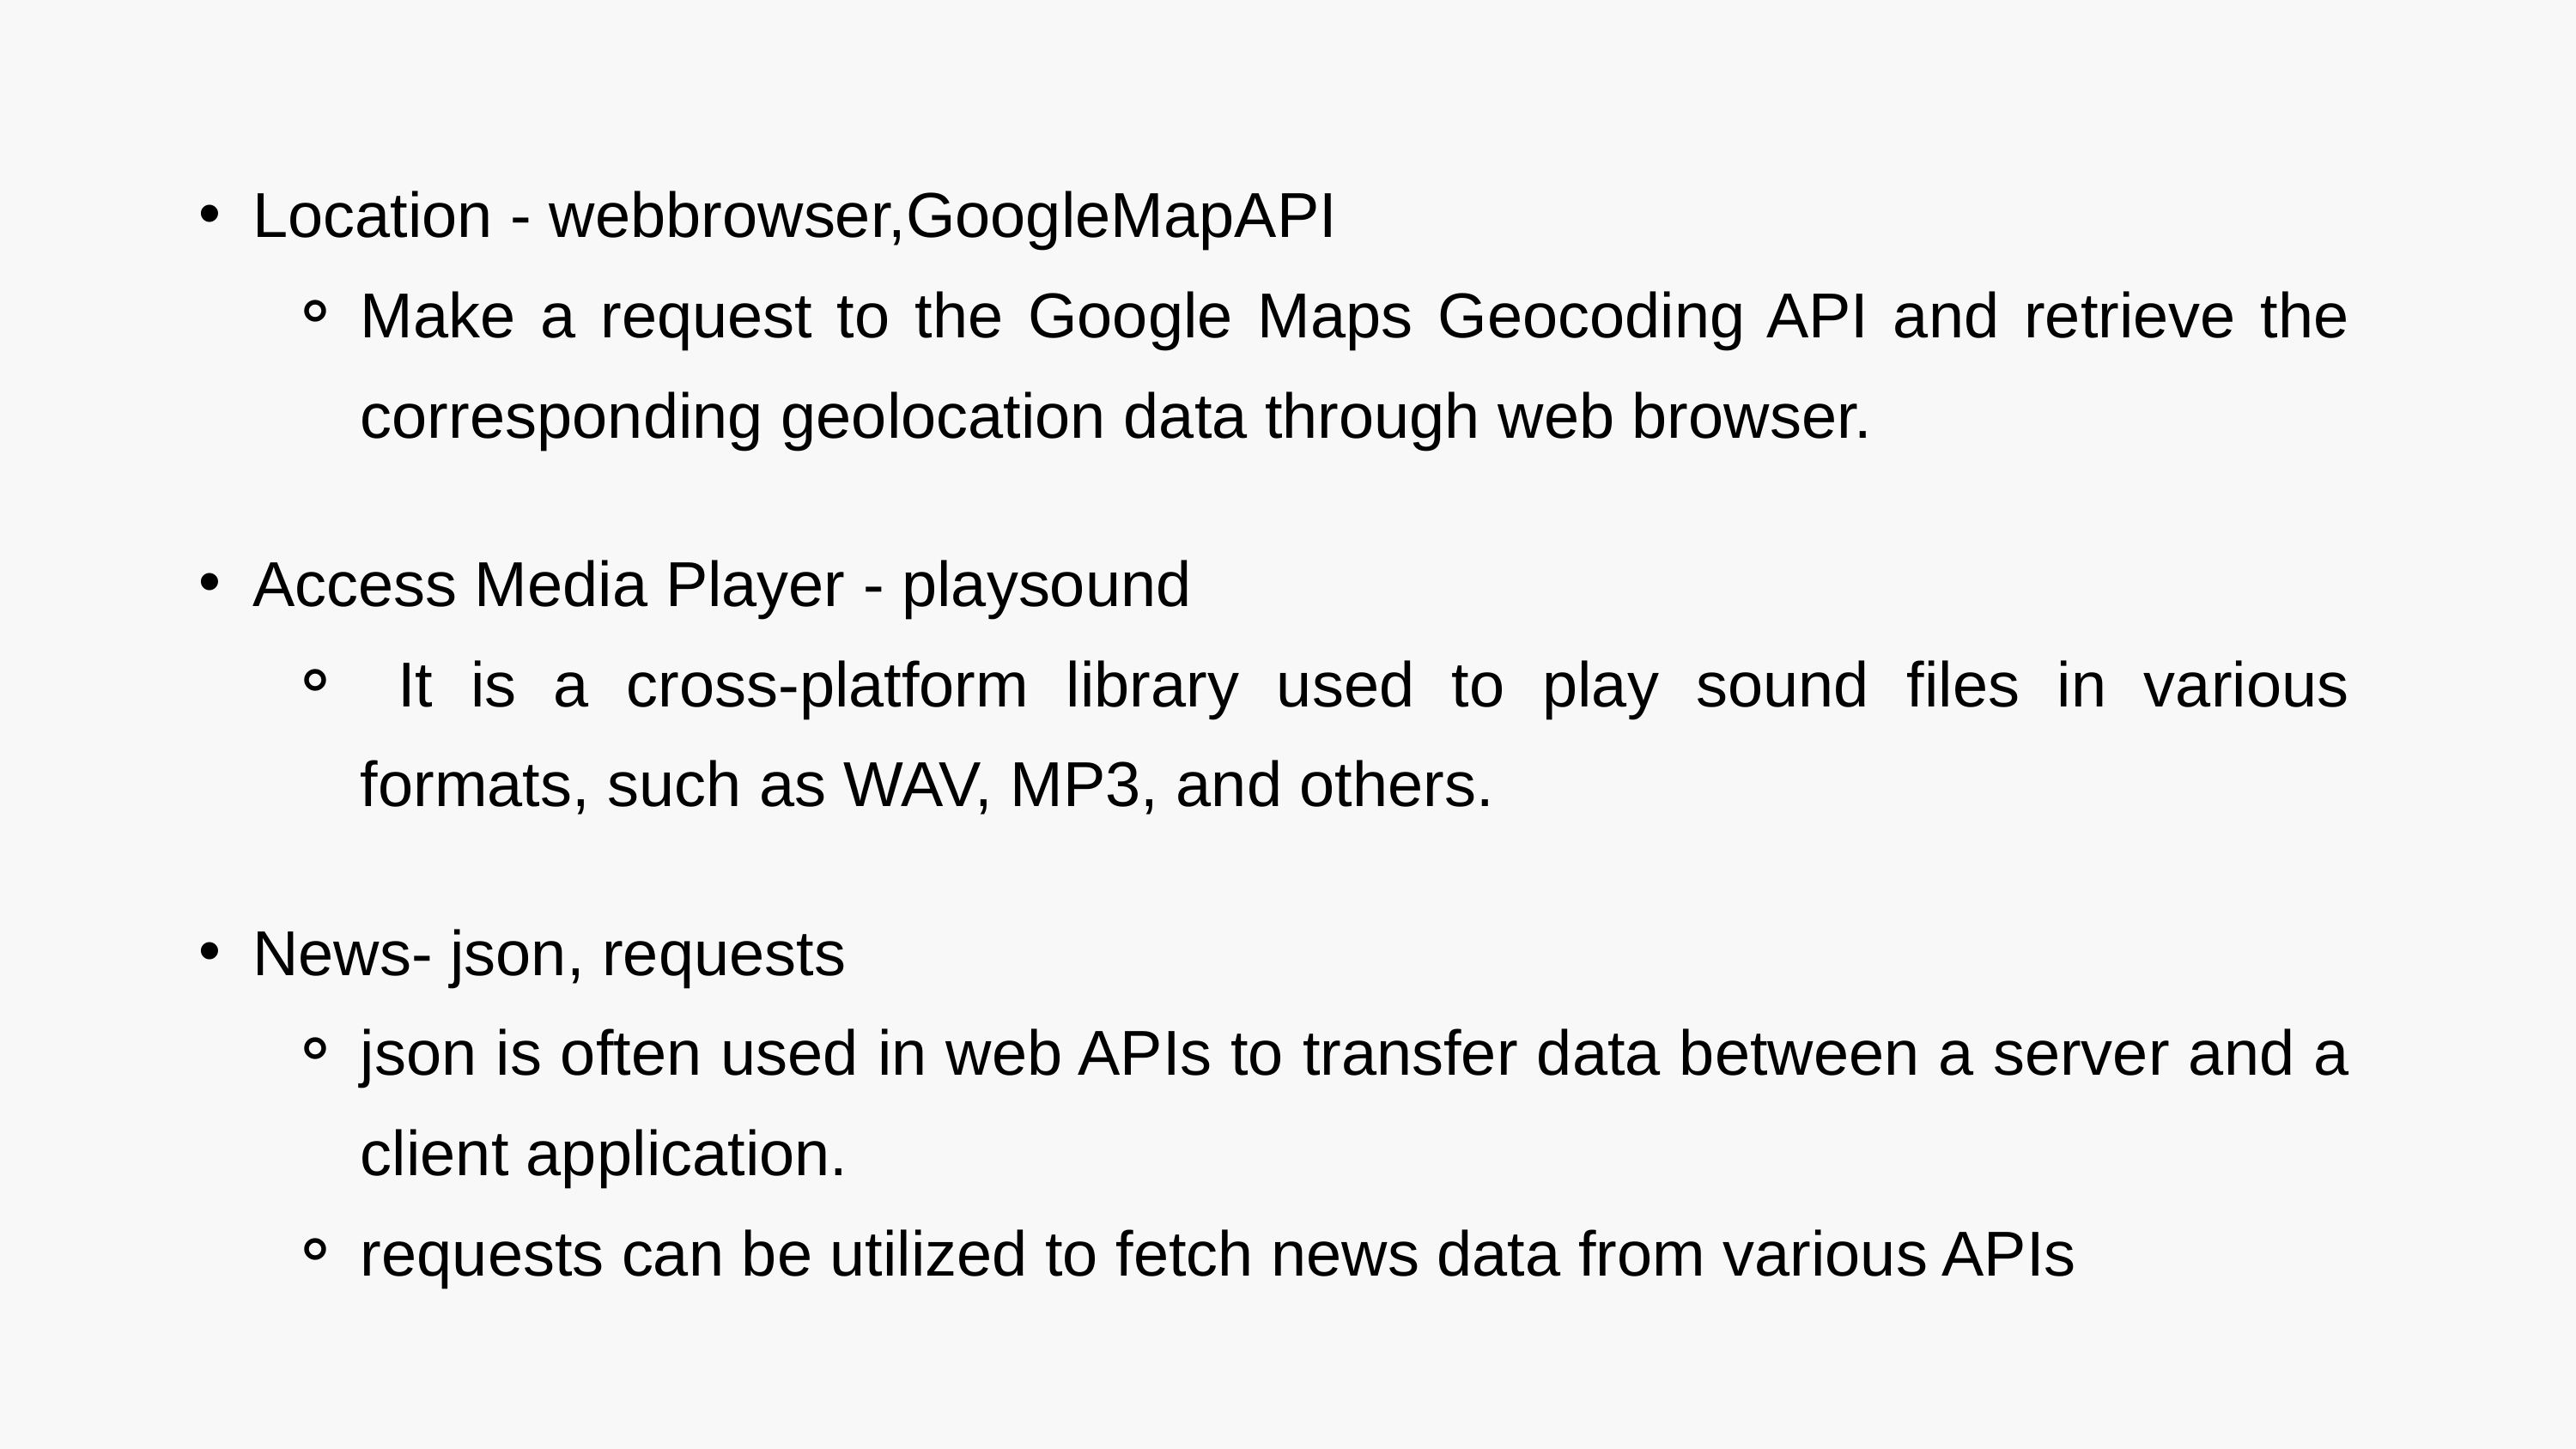

Location - webbrowser,GoogleMapAPI
Make a request to the Google Maps Geocoding API and retrieve the corresponding geolocation data through web browser.
Access Media Player - playsound
 It is a cross-platform library used to play sound files in various formats, such as WAV, MP3, and others.
News- json, requests
json is often used in web APIs to transfer data between a server and a client application.
requests can be utilized to fetch news data from various APIs